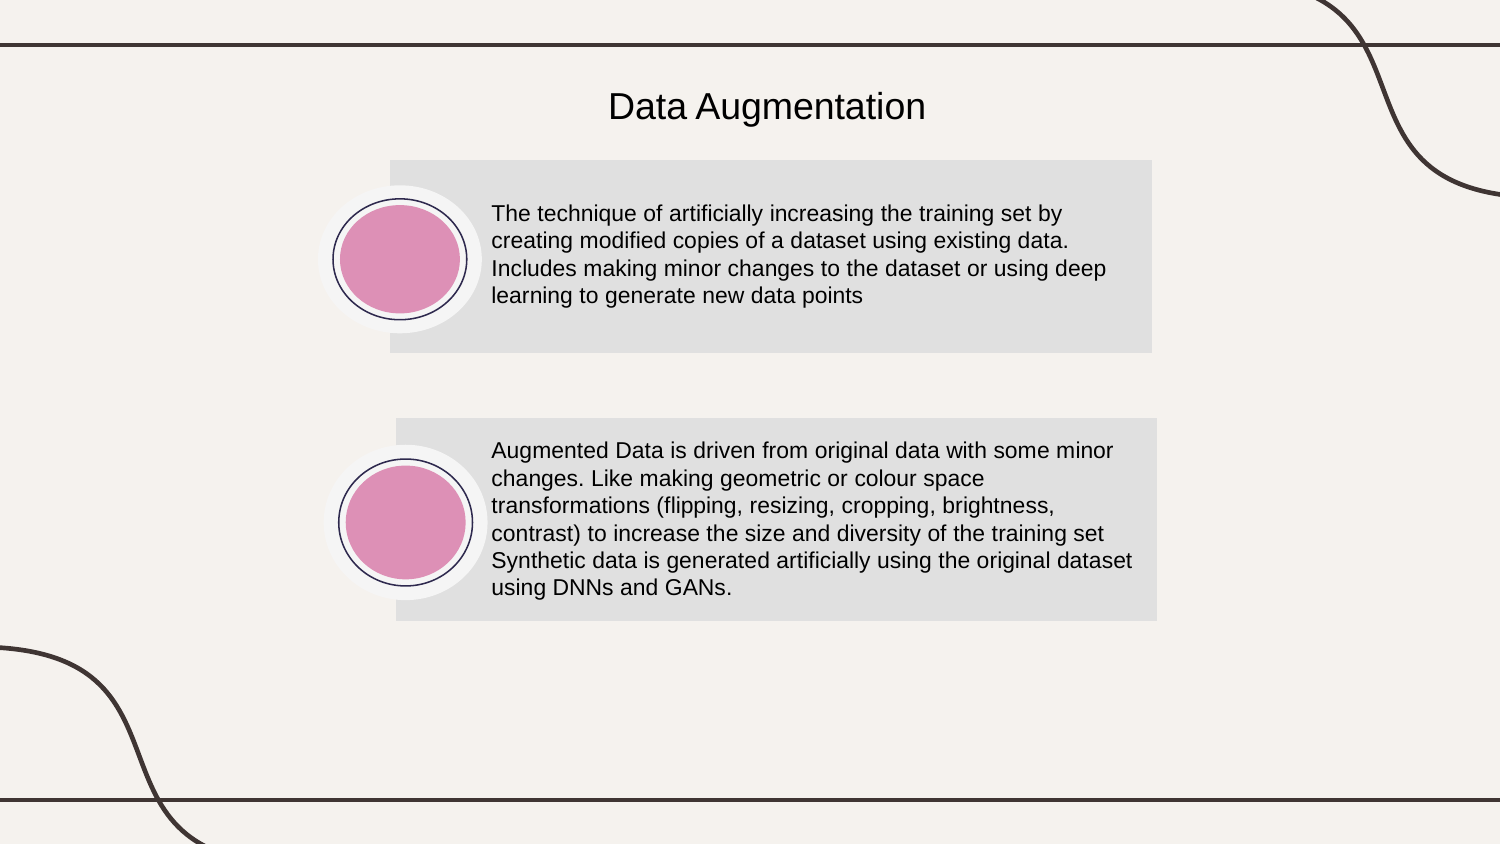

Data Augmentation

The technique of artificially increasing the training set by creating modified copies of a dataset using existing data. Includes making minor changes to the dataset or using deep learning to generate new data points

Augmented Data is driven from original data with some minor changes. Like making geometric or colour space transformations (flipping, resizing, cropping, brightness, contrast) to increase the size and diversity of the training set
Synthetic data is generated artificially using the original dataset using DNNs and GANs.